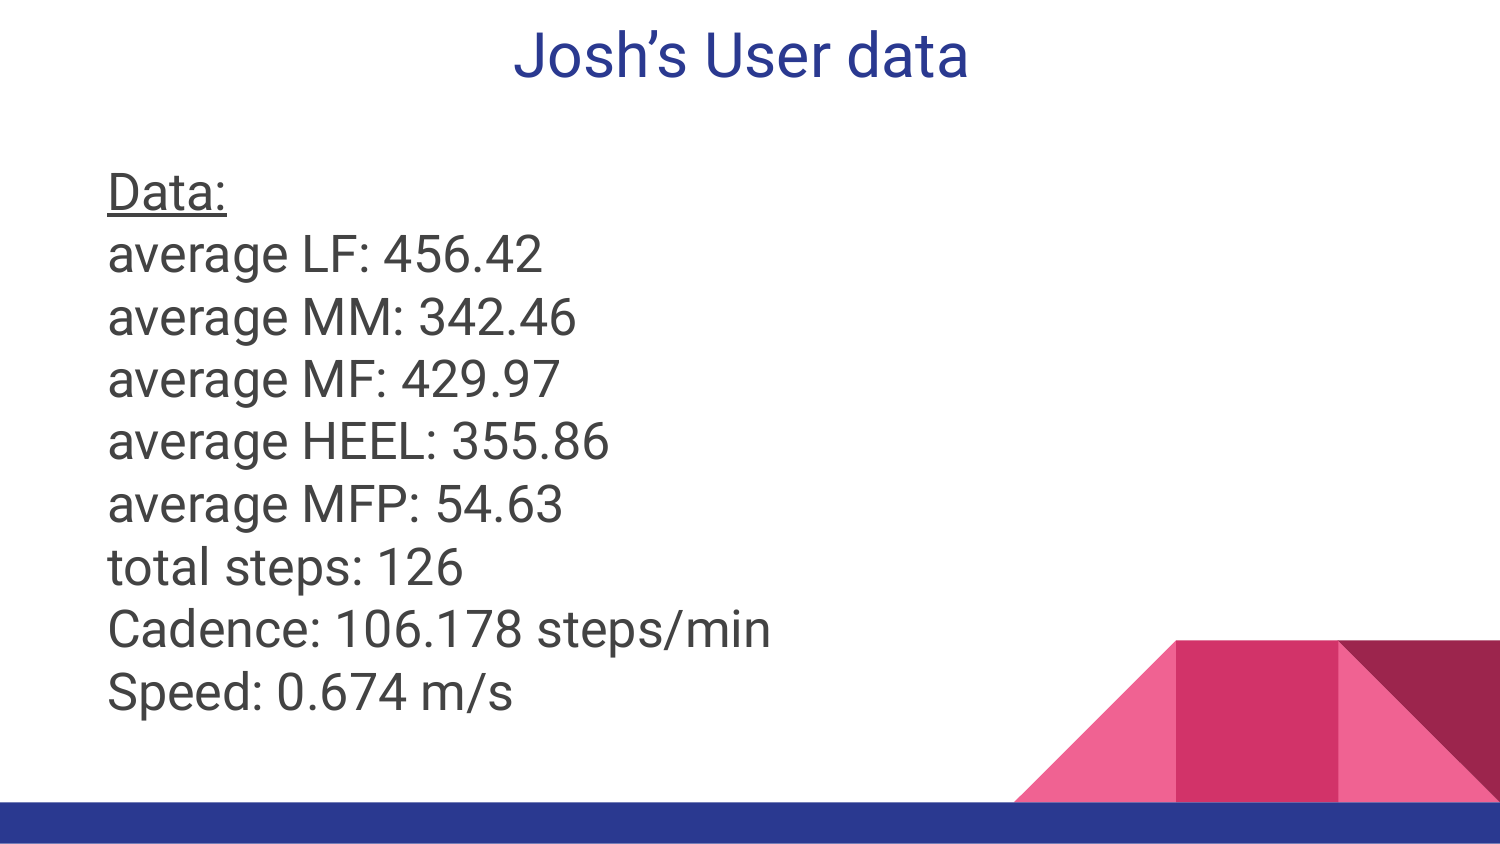

# Josh’s User data
Data:
average LF: 456.42
average MM: 342.46
average MF: 429.97
average HEEL: 355.86
average MFP: 54.63
total steps: 126
Cadence: 106.178 steps/min
Speed: 0.674 m/s